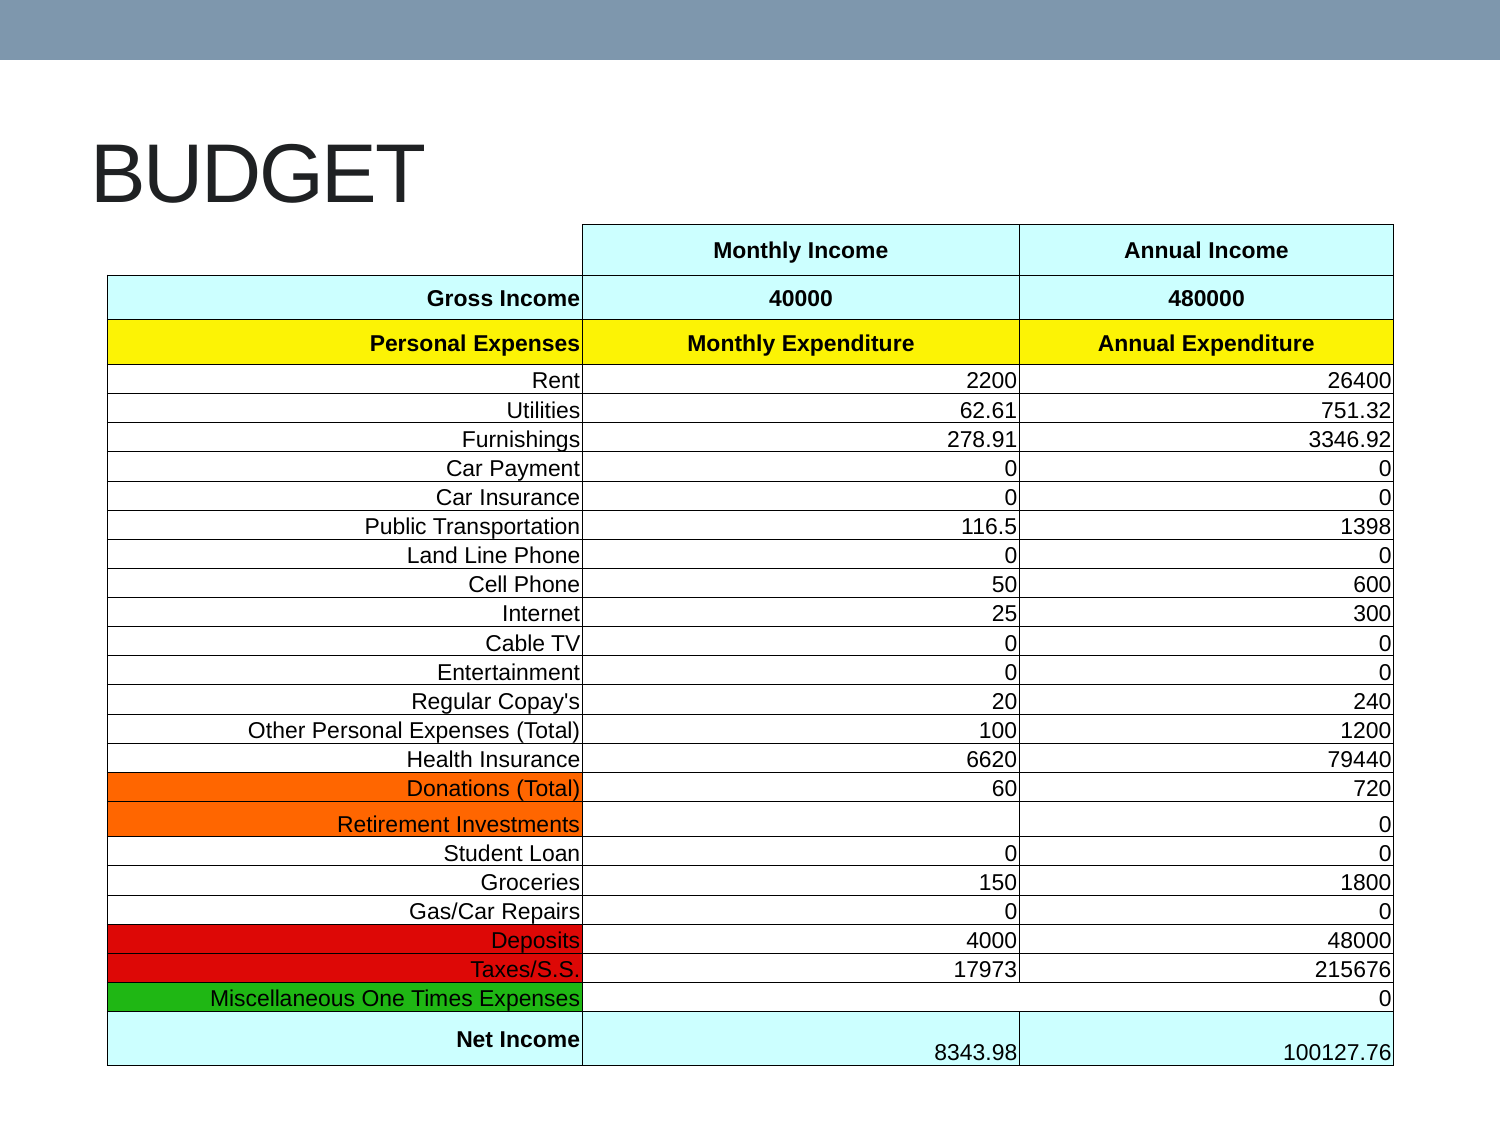

# BUDGET
|  | Monthly Income | Annual Income |
| --- | --- | --- |
| Gross Income | 40000 | 480000 |
| Personal Expenses | Monthly Expenditure | Annual Expenditure |
| Rent | 2200 | 26400 |
| Utilities | 62.61 | 751.32 |
| Furnishings | 278.91 | 3346.92 |
| Car Payment | 0 | 0 |
| Car Insurance | 0 | 0 |
| Public Transportation | 116.5 | 1398 |
| Land Line Phone | 0 | 0 |
| Cell Phone | 50 | 600 |
| Internet | 25 | 300 |
| Cable TV | 0 | 0 |
| Entertainment | 0 | 0 |
| Regular Copay's | 20 | 240 |
| Other Personal Expenses (Total) | 100 | 1200 |
| Health Insurance | 6620 | 79440 |
| Donations (Total) | 60 | 720 |
| Retirement Investments |  | 0 |
| Student Loan | 0 | 0 |
| Groceries | 150 | 1800 |
| Gas/Car Repairs | 0 | 0 |
| Deposits | 4000 | 48000 |
| Taxes/S.S. | 17973 | 215676 |
| Miscellaneous One Times Expenses | 0 |  |
| Net Income | 8343.98 | 100127.76 |